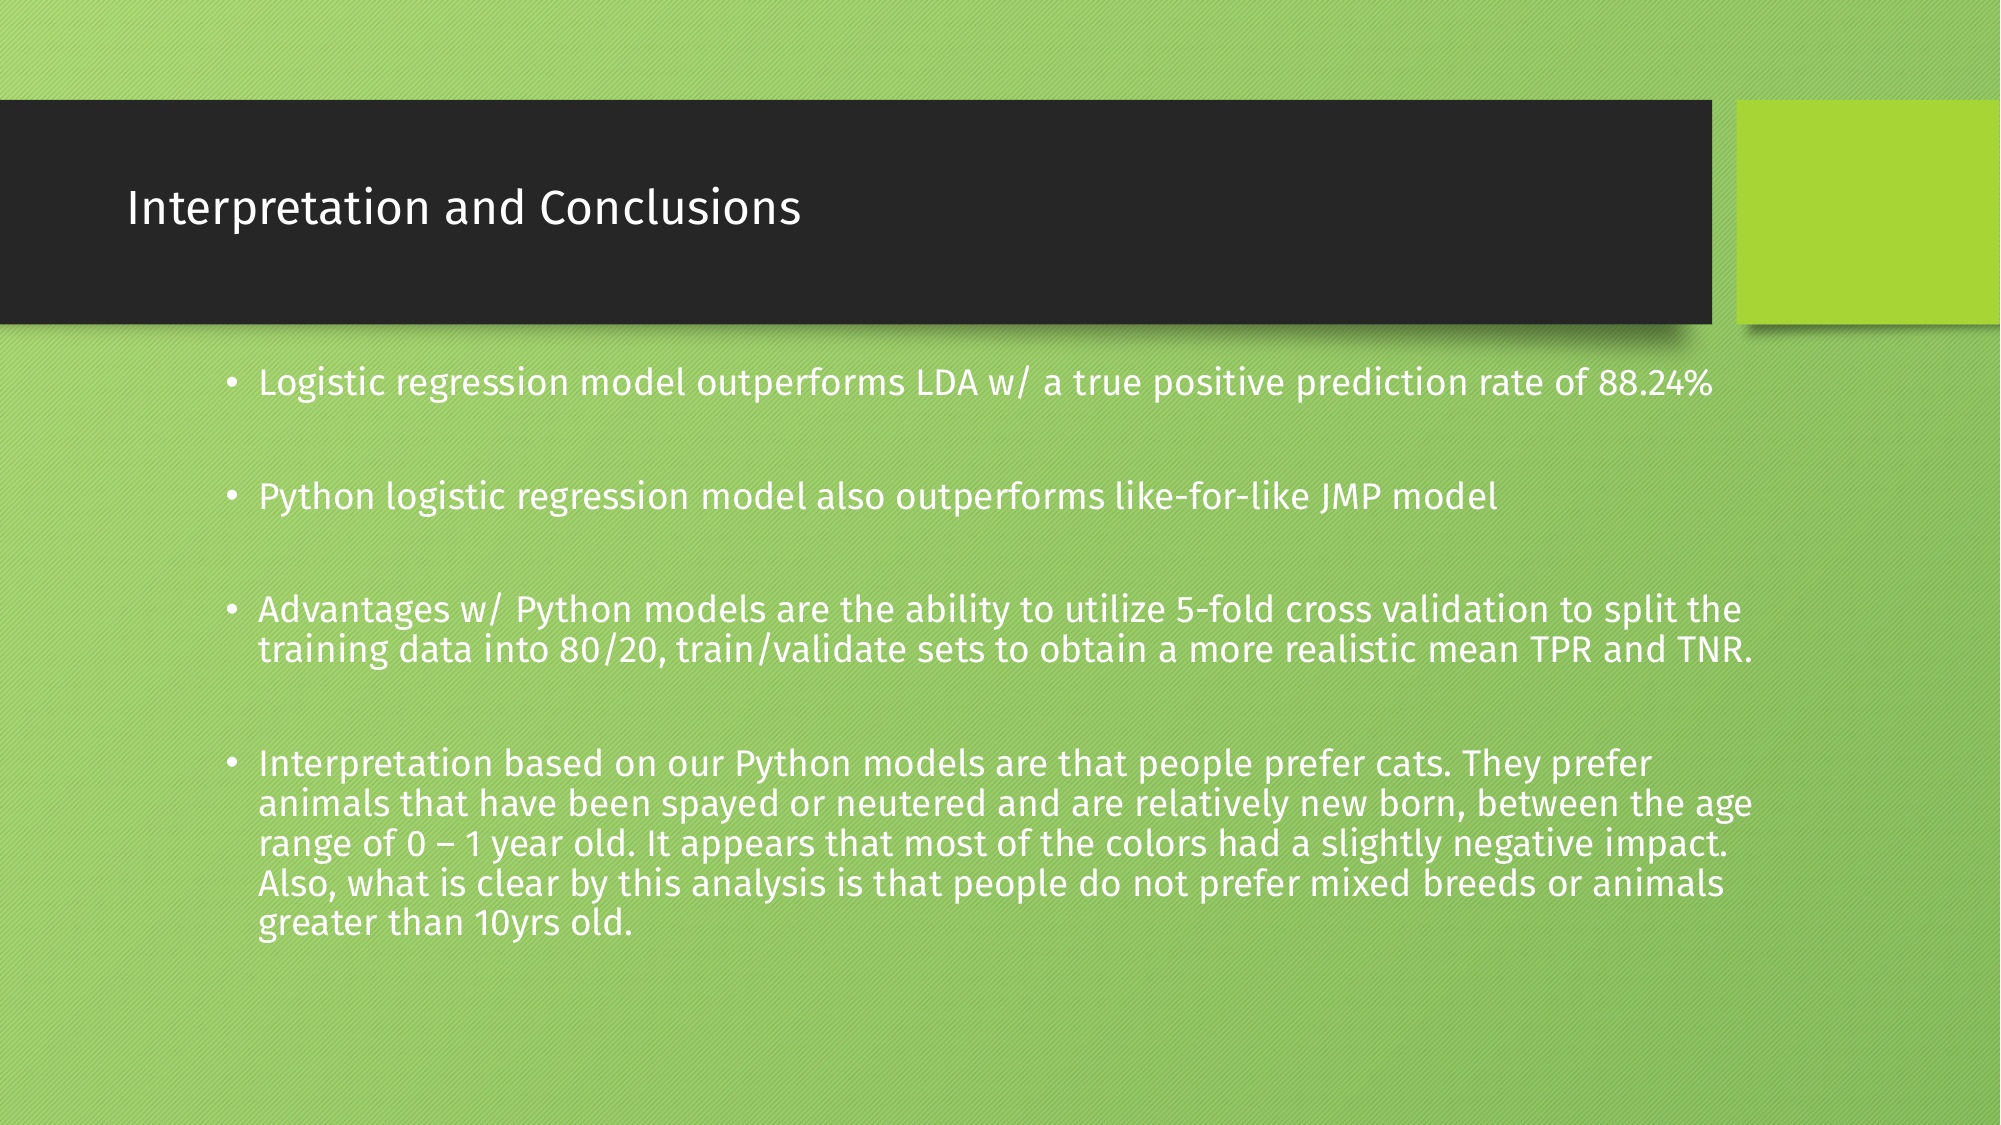

# Interpretation and Conclusions
Logistic regression model outperforms LDA w/ a true positive prediction rate of 88.24%

Python logistic regression model also outperforms like-for-like JMP model

Advantages w/ Python models are the ability to utilize 5-fold cross validation to split the training data into 80/20, train/validate sets to obtain a more realistic mean TPR and TNR.

Interpretation based on our Python models are that people prefer cats. They prefer animals that have been spayed or neutered and are relatively new born, between the age range of 0 – 1 year old. It appears that most of the colors had a slightly negative impact. Also, what is clear by this analysis is that people do not prefer mixed breeds or animals greater than 10yrs old.